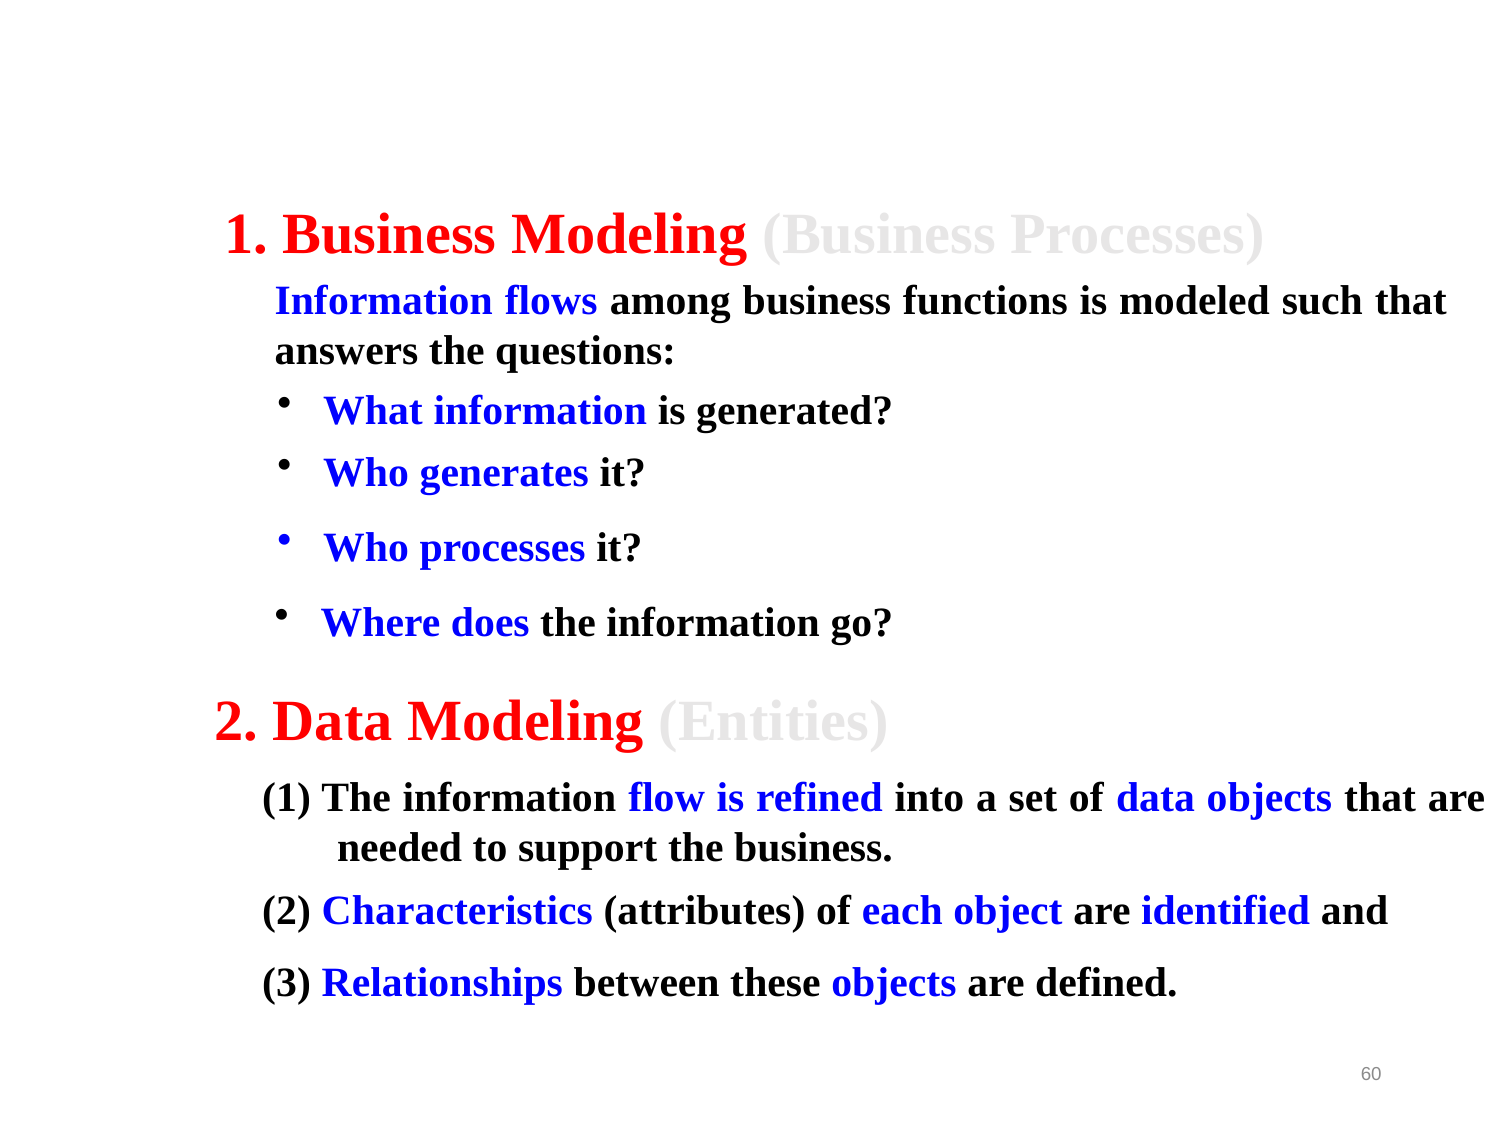

RAD Phases
1. Business Modeling (Business Processes)
Information flows among business functions is modeled such that answers the questions:
 What information is generated?
 Who generates it?
 Who processes it?
 Where does the information go?
2. Data Modeling (Entities)
(1) The information flow is refined into a set of data objects that are needed to support the business.
(2) Characteristics (attributes) of each object are identified and
(3) Relationships between these objects are defined.
60